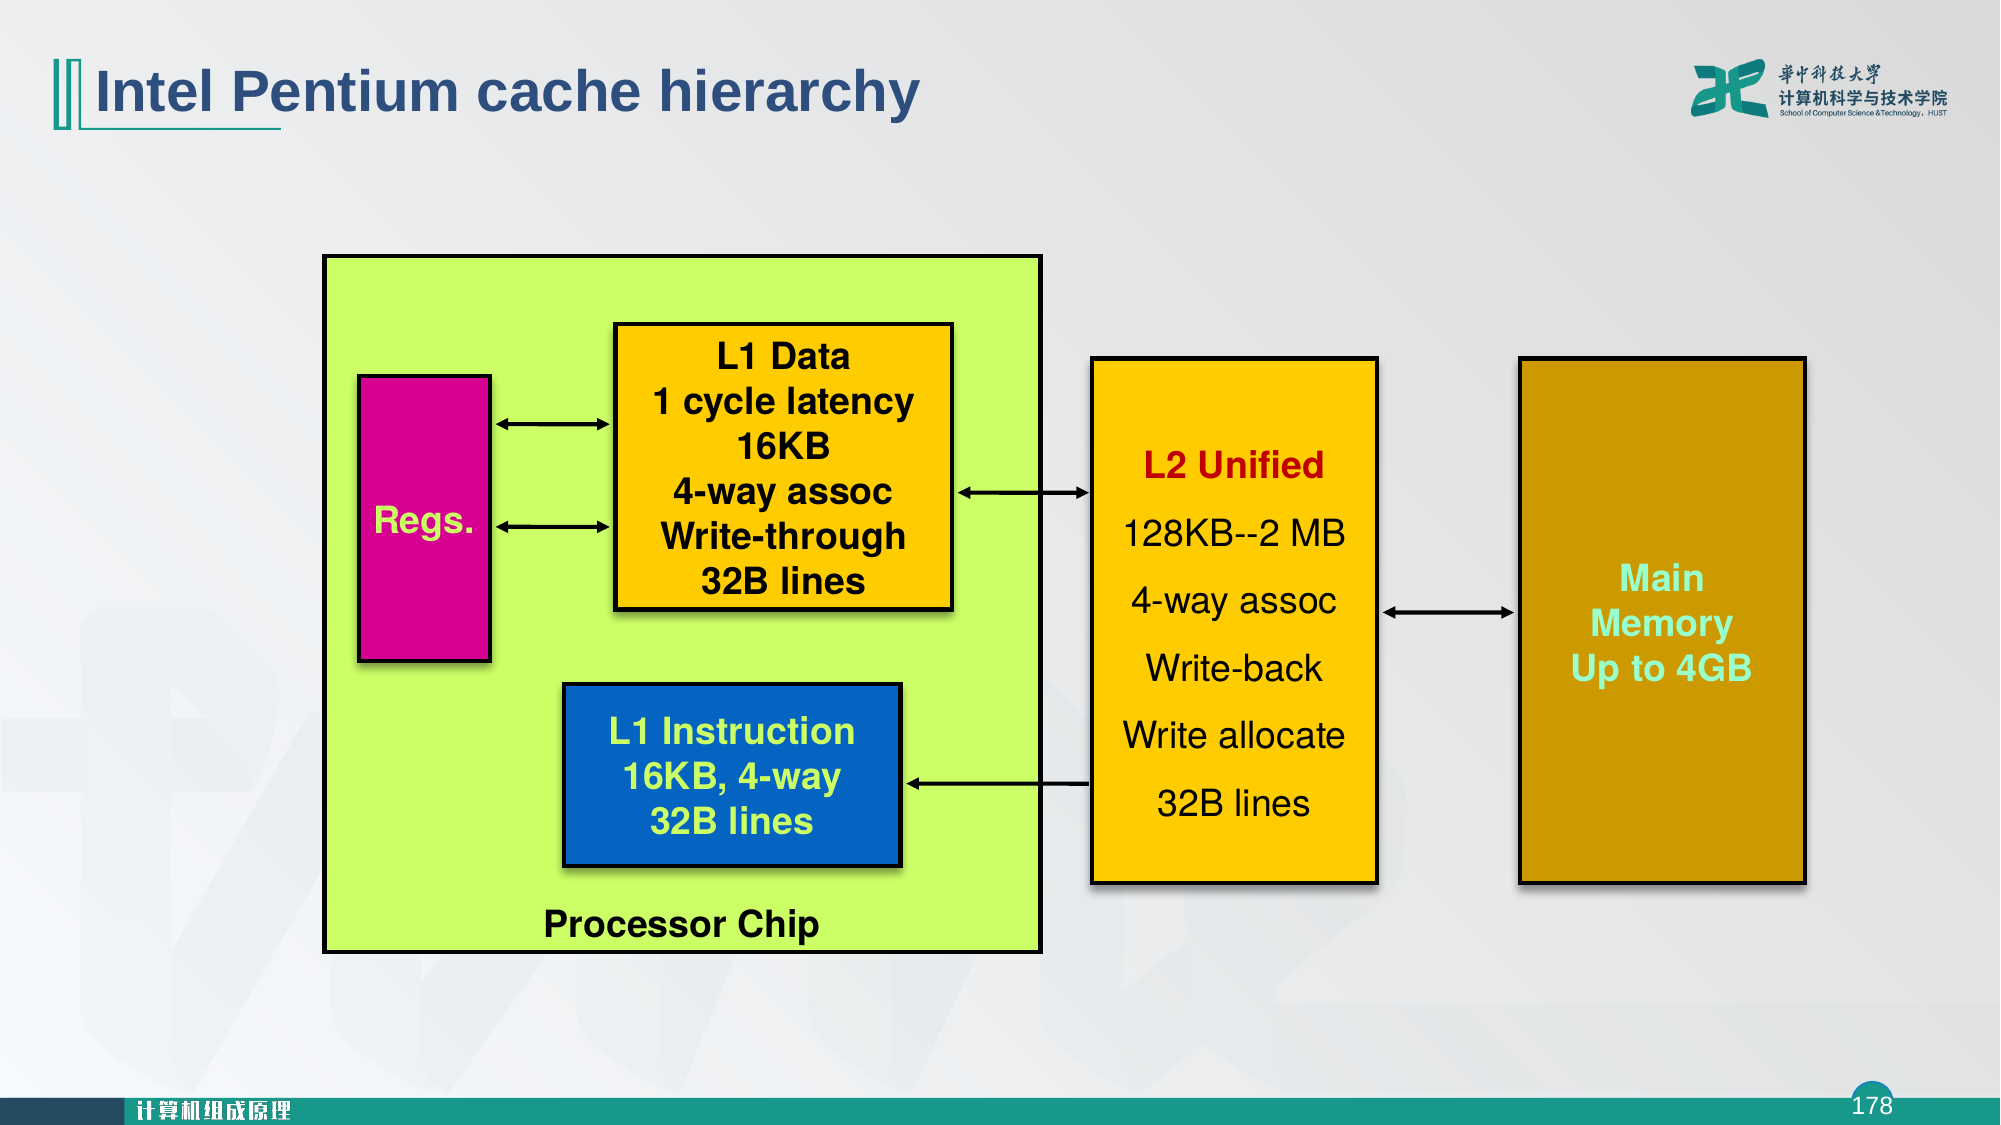

# Intel Pentium cache hierarchy
Processor Chip
L1 Data
1 cycle latency
16KB
4-way assoc
Write-through
32B lines
L2 Unified
128KB--2 MB
4-way assoc
Write-back
Write allocate
32B lines
Main
Memory
Up to 4GB
Regs.

L1 Instruction
16KB, 4-way
32B lines